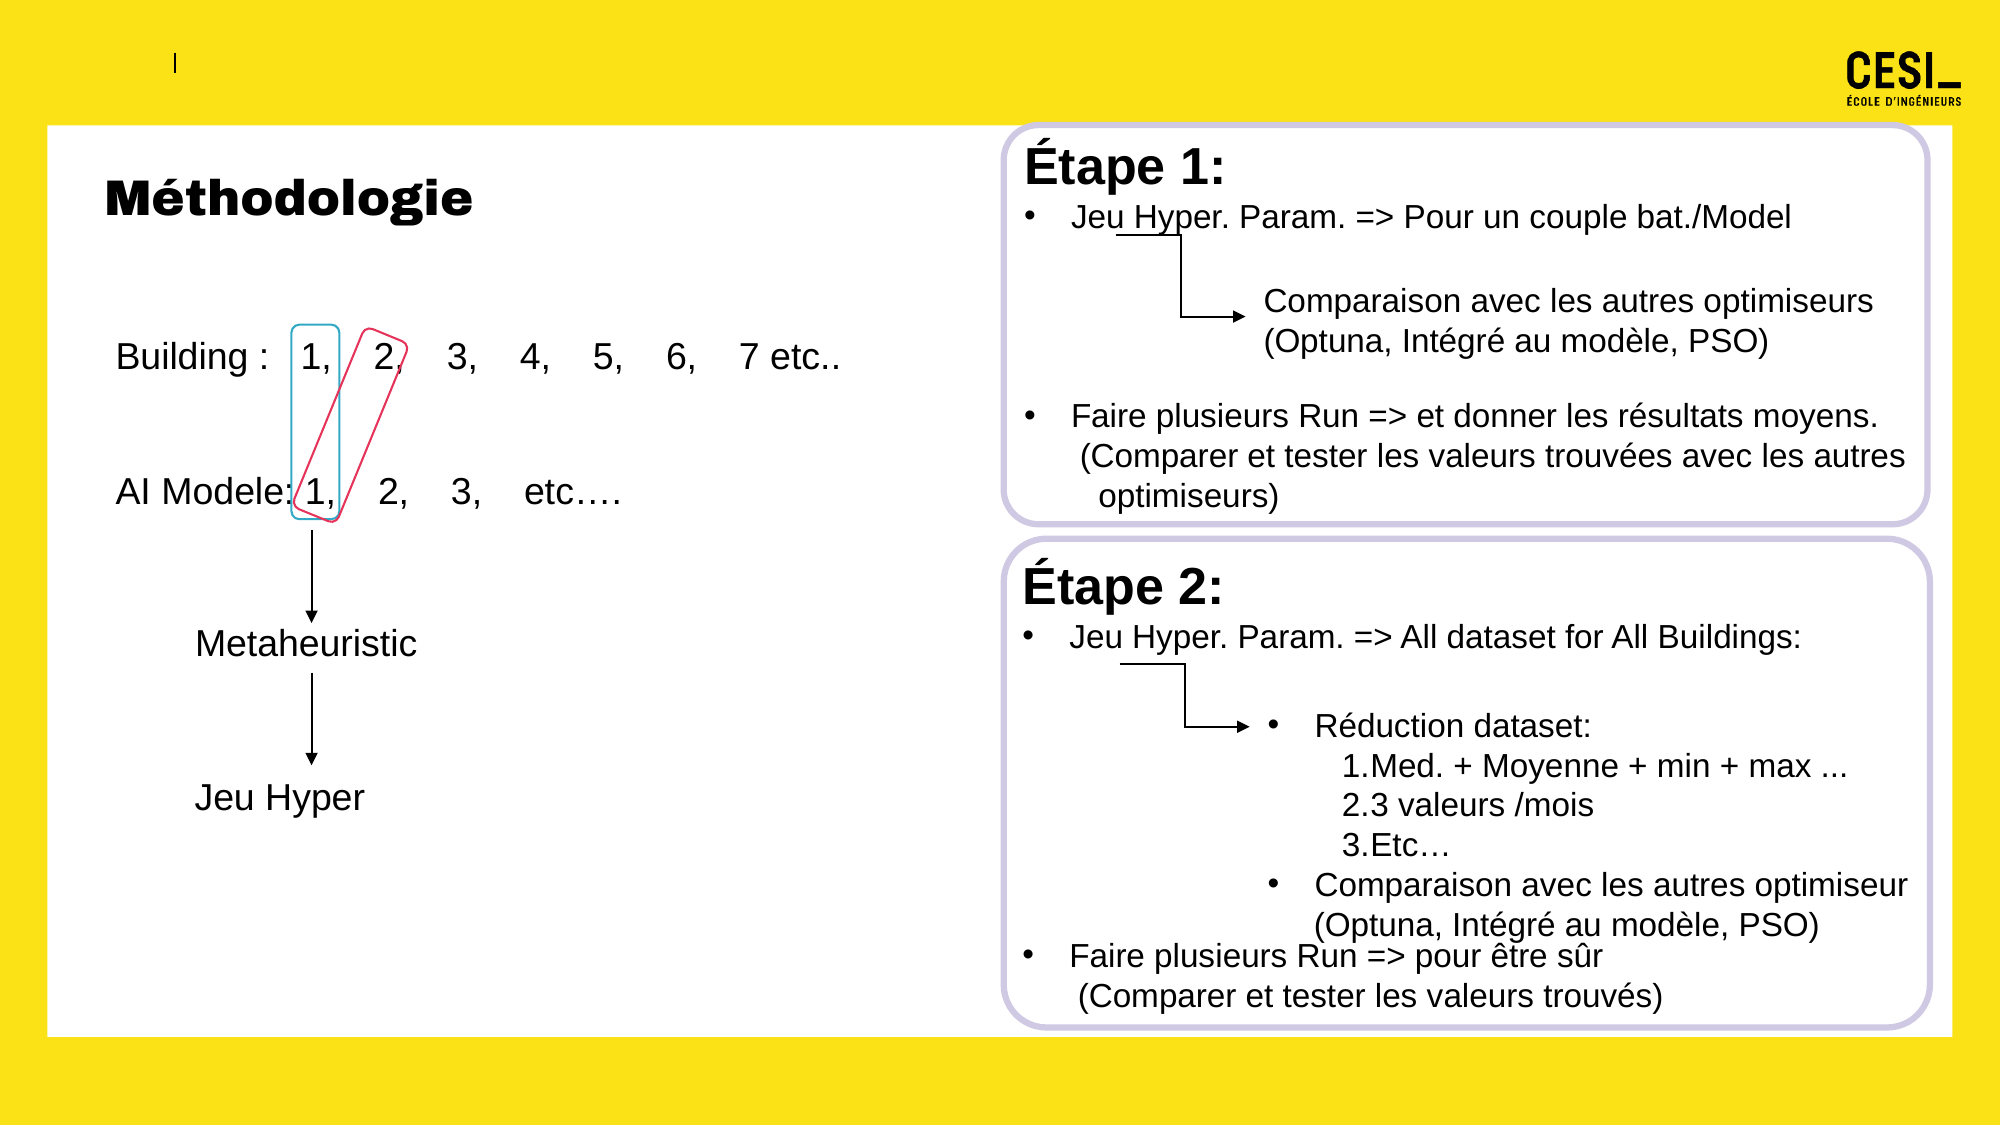

Étape 1:
Jeu Hyper. Param. => Pour un couple bat./Model

Faire plusieurs Run => et donner les résultats moyens.
      (Comparer et tester les valeurs trouvées avec les autres
        optimiseurs)
Comparaison avec les autres optimiseurs
(Optuna, Intégré au modèle, PSO)

# Méthodologie
Building :   1,    2,    3,    4,    5,    6,    7 etc..

AI Modele: 1,    2,    3,    etc….

Étape 2:
Jeu Hyper. Param. => All dataset for All Buildings:

Faire plusieurs Run => pour être sûr
      (Comparer et tester les valeurs trouvés)
Réduction dataset:
Med. + Moyenne + min + max ...
3 valeurs /mois
Etc…
Comparaison avec les autres optimiseur
     (Optuna, Intégré au modèle, PSO)
Metaheuristic
Jeu Hyper